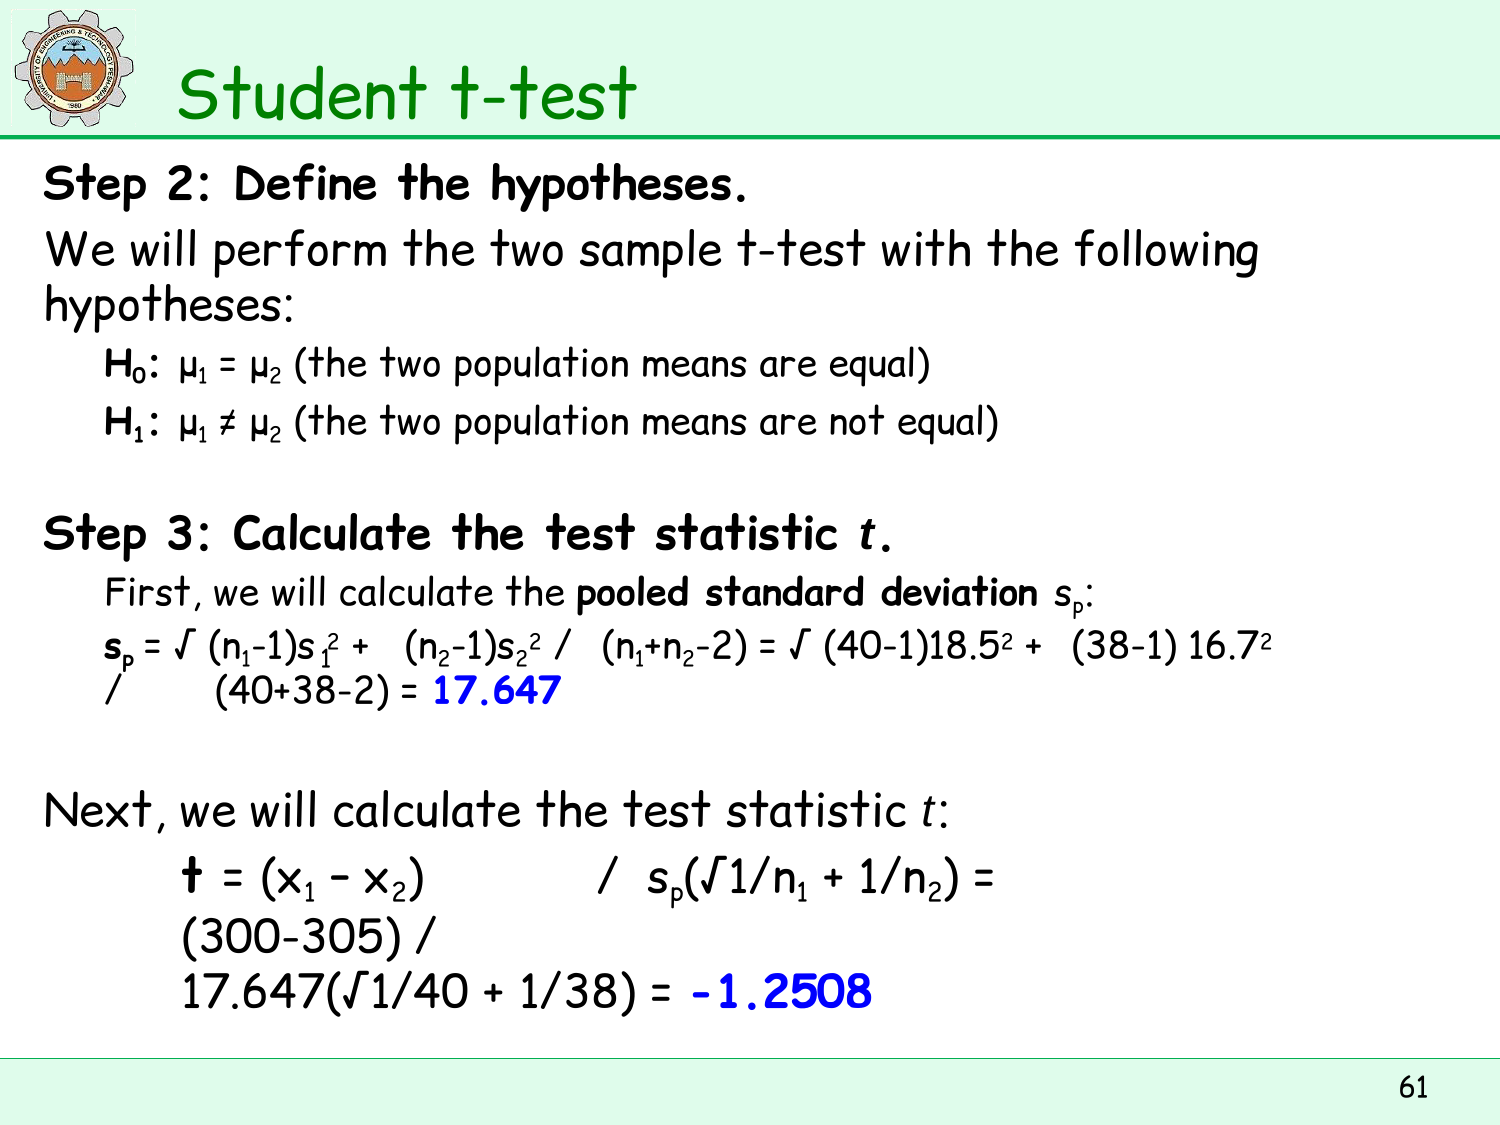

# Student t-test
Step 2: Define the hypotheses.
We will perform the two sample t-test with the following
hypotheses:
H0: μ1 = μ2 (the two population means are equal)
H1: μ1 ≠ μ2 (the two population means are not equal)

Step 3: Calculate the test statistic t.
First, we will calculate the pooled standard deviation sp:
sp = √ (n1-1)s 2 +	(n2-1)s22 /	(n1+n2-2) = √ (40-1)18.52 +	(38-1) 16.72
1
/	(40+38-2) = 17.647

Next, we will calculate the test statistic t:
t = (x1 – x2)	/	sp(√1/n1 + 1/n2) =	(300-305) /
17.647(√1/40 + 1/38) = -1.2508
61